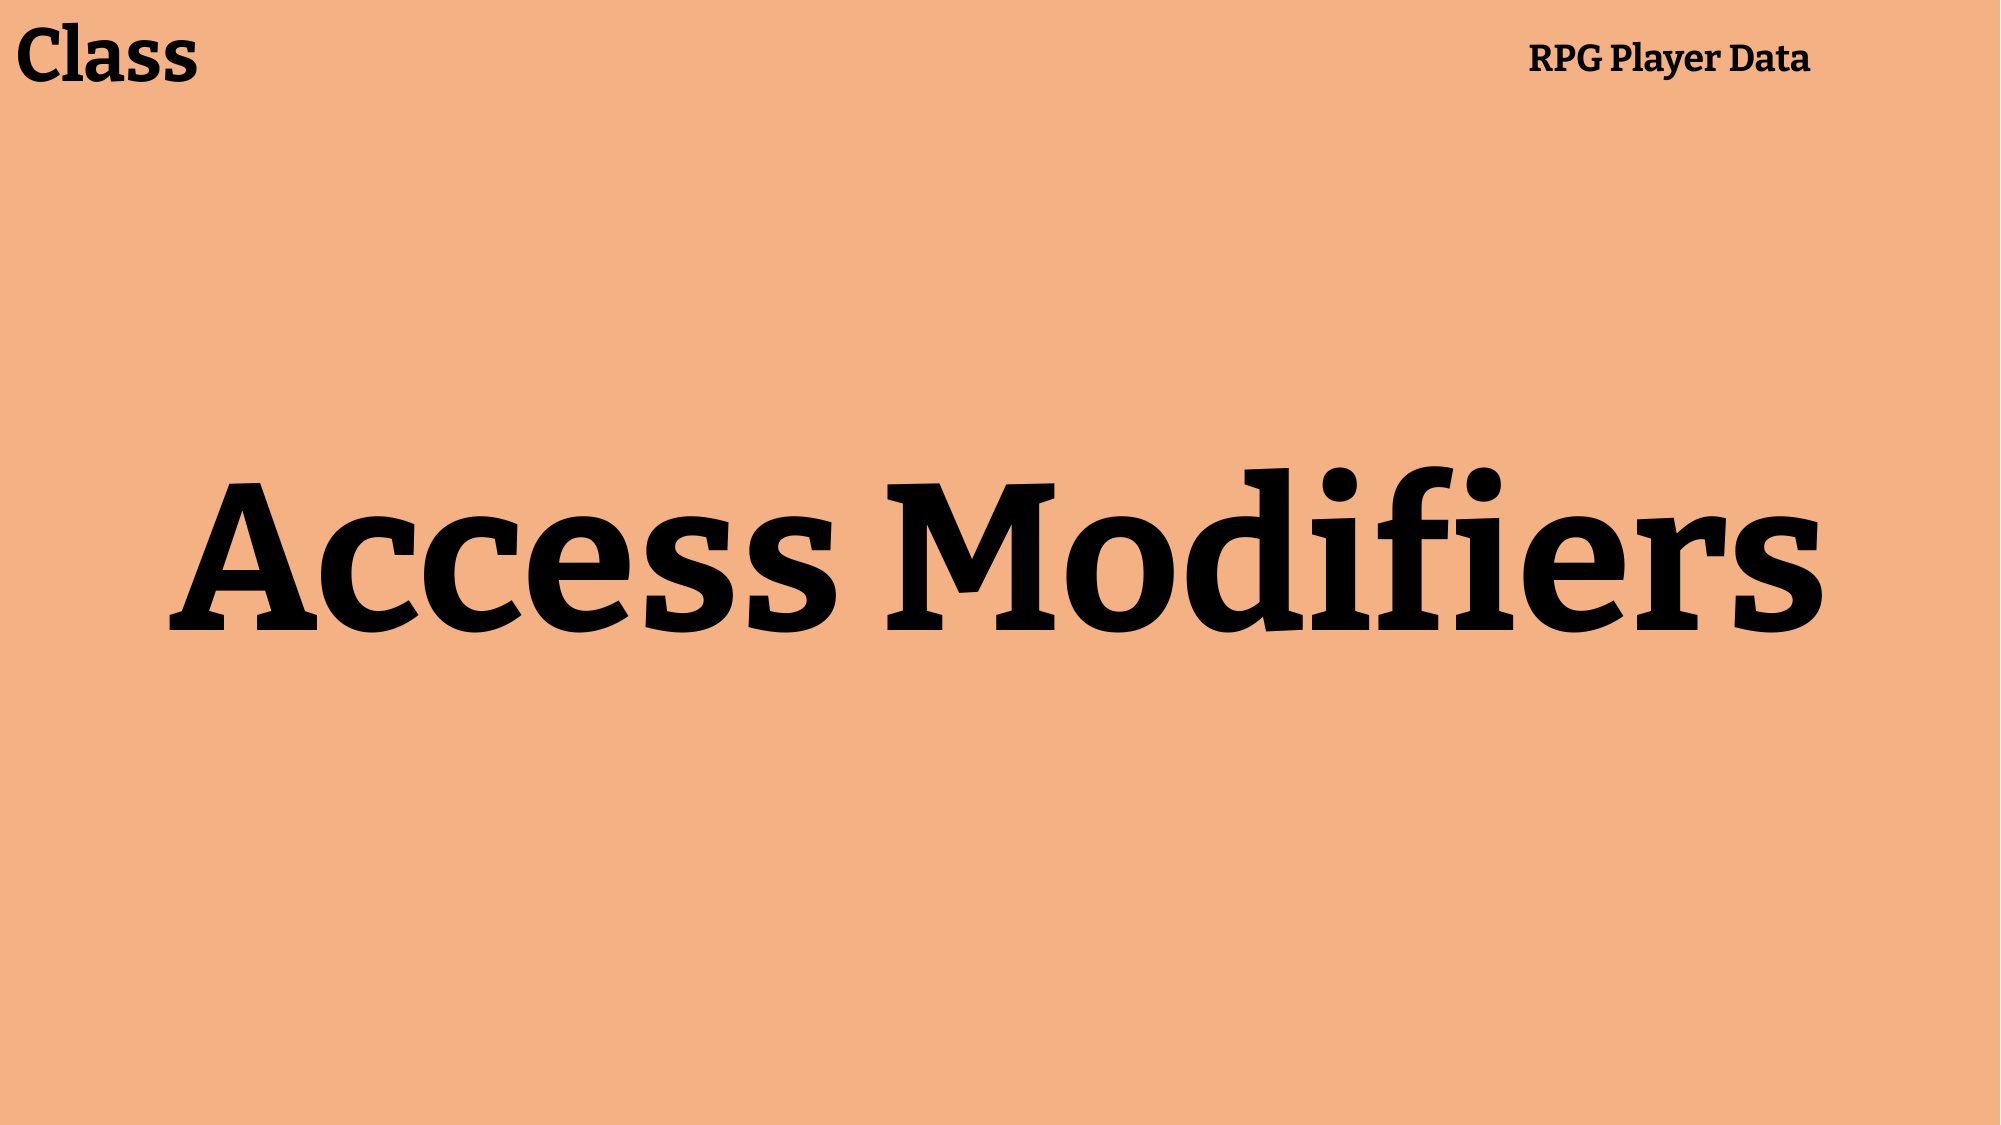

# Class
RPG Player Data
Access Modifiers